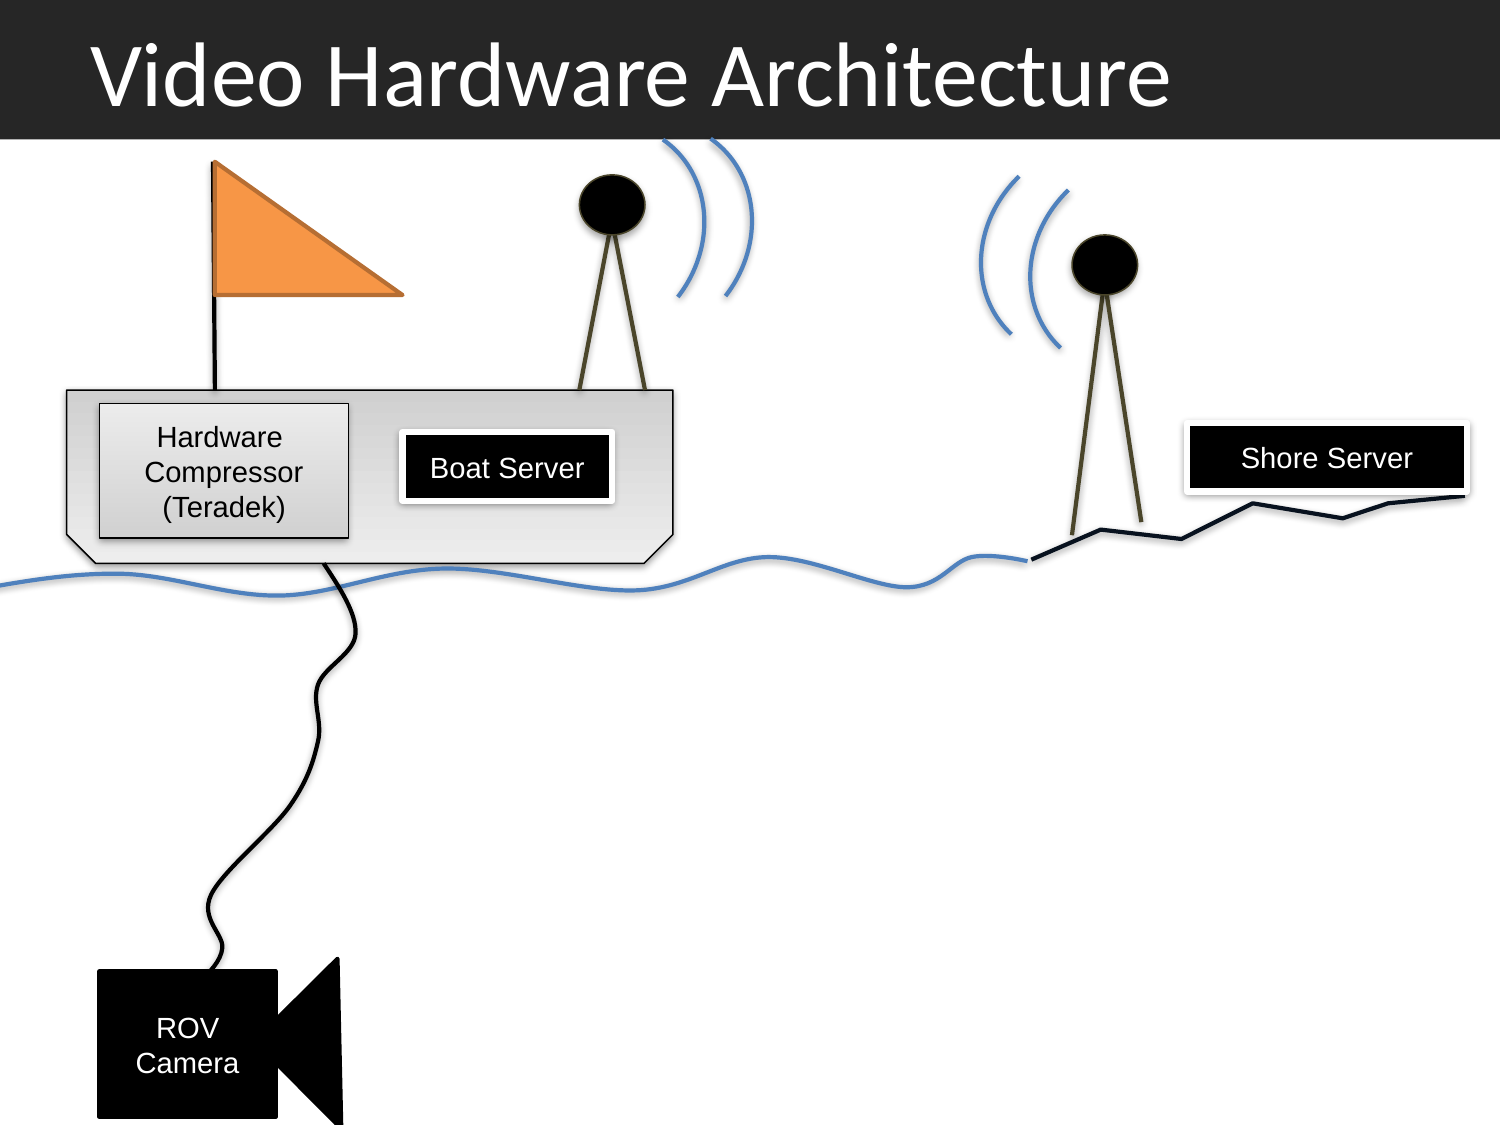

# Video Hardware Architecture

Hardware
Compressor
(Teradek)
Shore Server
Boat Server

ROV
Camera